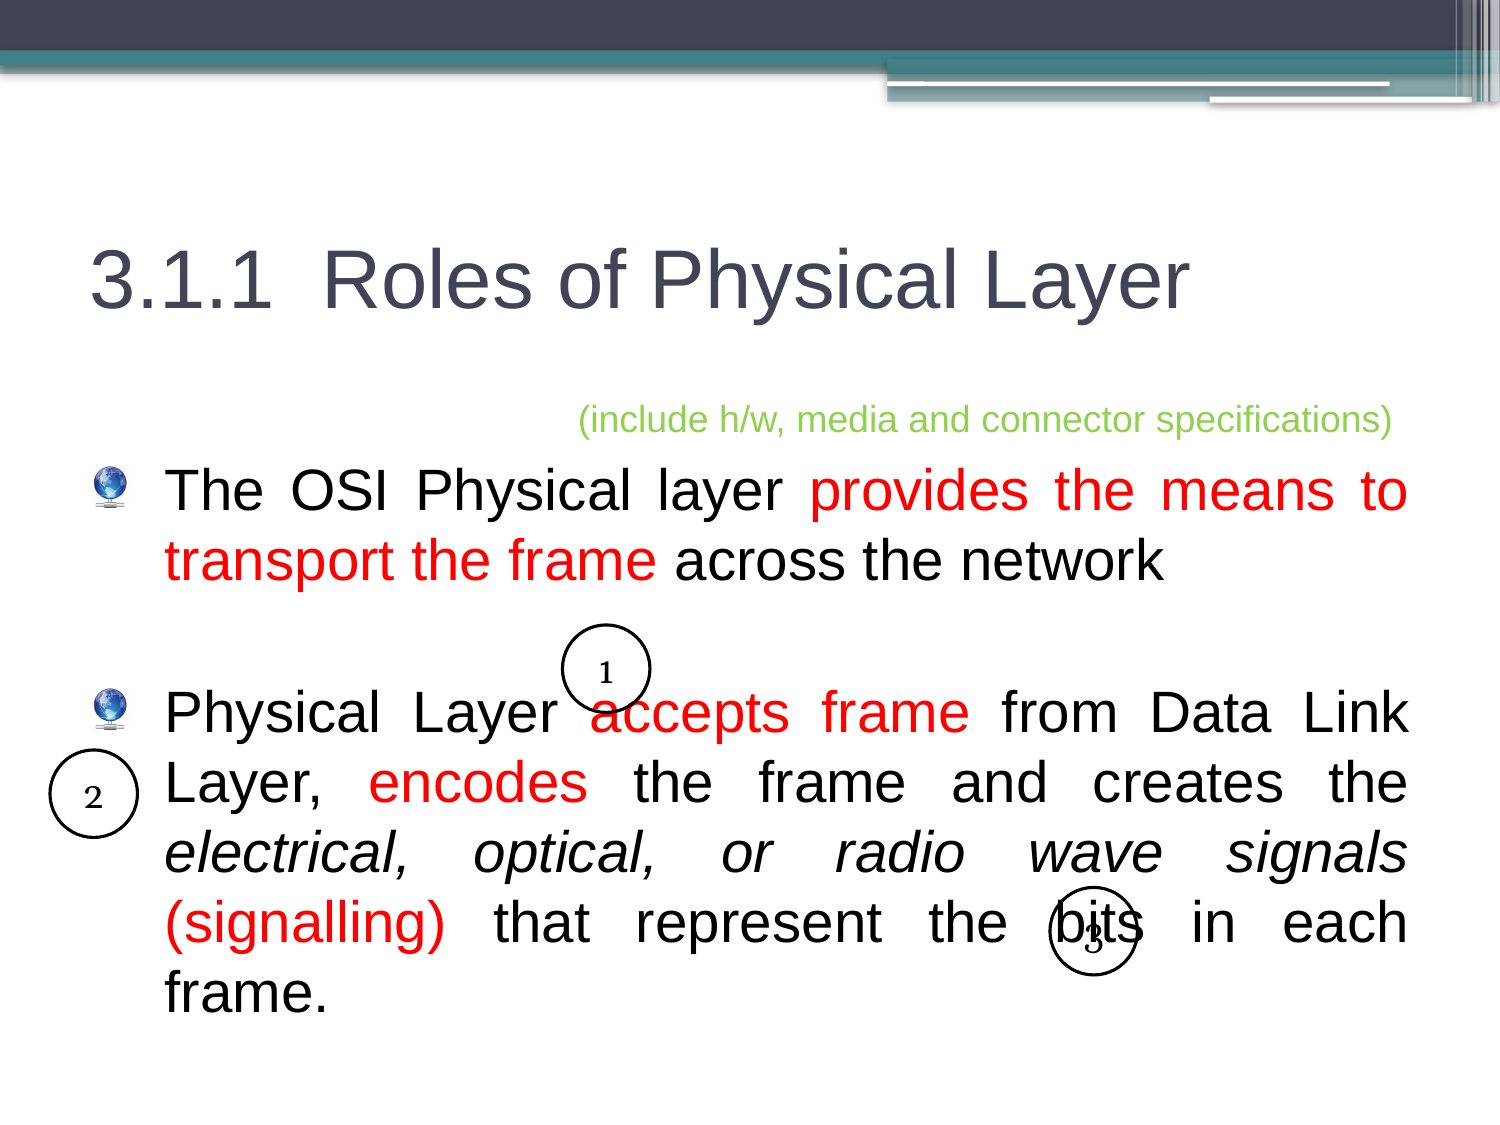

# 3.1.1  Roles of Physical Layer

The OSI Physical layer provides the means to transport the frame across the network

Physical Layer accepts frame from Data Link Layer, encodes the frame and creates the electrical, optical, or radio wave signals (signalling) that represent the bits in each frame.

(include h/w, media and connector specifications)
1
2
3